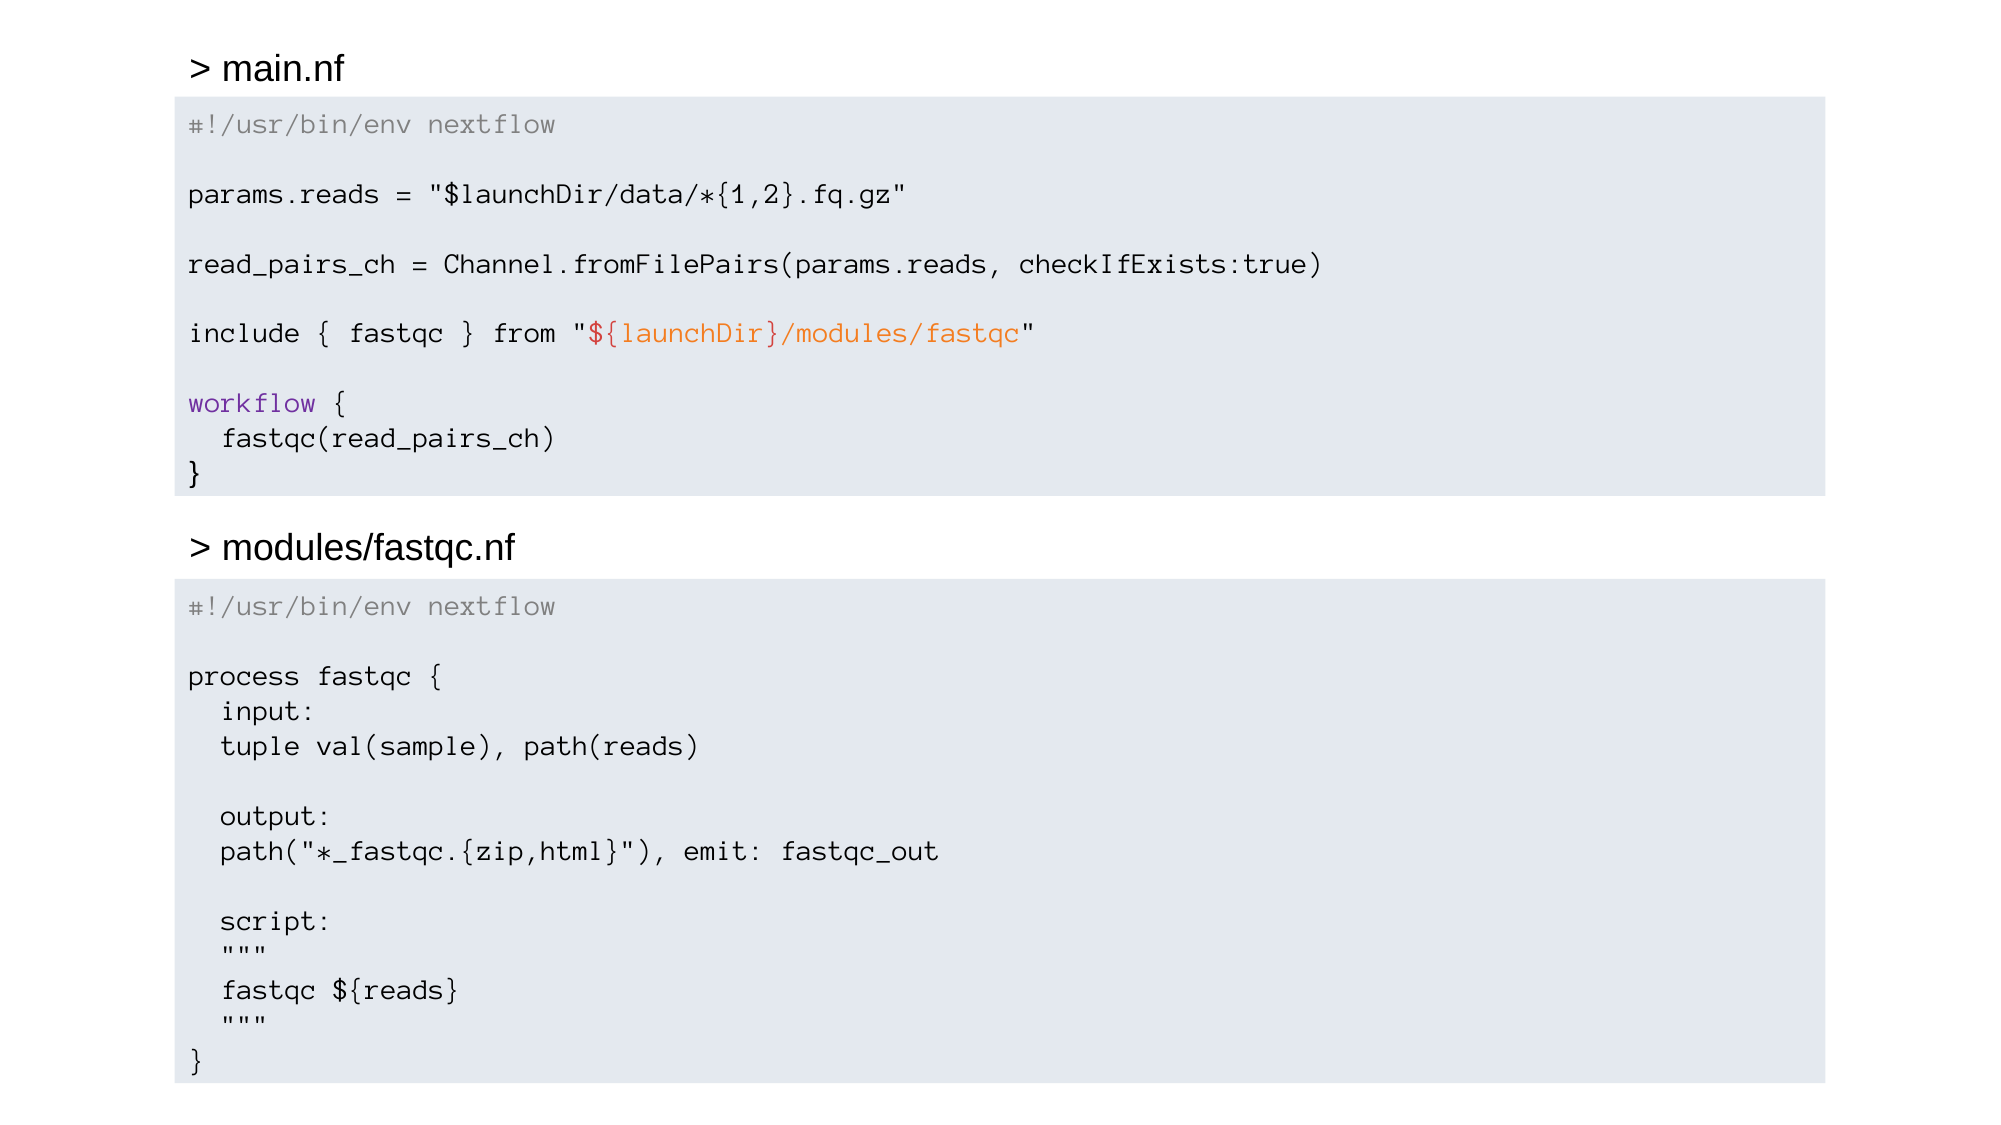

> main.nf
#!/usr/bin/env nextflow

params.reads = "$launchDir/data/*{1,2}.fq.gz"

read_pairs_ch = Channel.fromFilePairs(params.reads, checkIfExists:true)

include { fastqc } from "${launchDir}/modules/fastqc"

workflow {
  fastqc(read_pairs_ch)
}
> modules/fastqc.nf
#!/usr/bin/env nextflow

process fastqc {
  input:
  tuple val(sample), path(reads)

  output:
  path("*_fastqc.{zip,html}"), emit: fastqc_out

  script:
  """
  fastqc ${reads}
  """
}